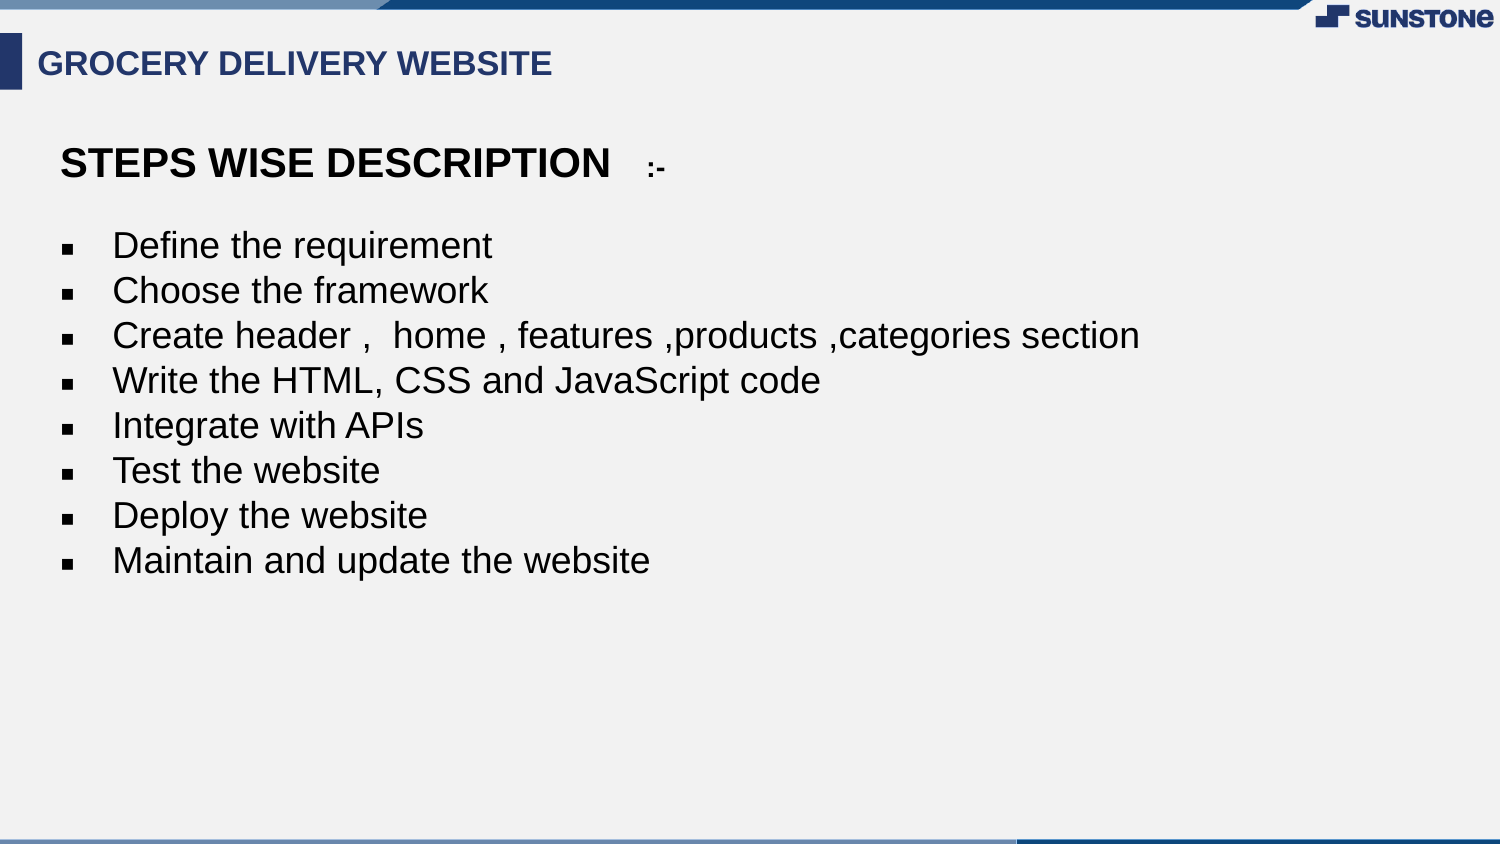

# GROCERY DELIVERY WEBSITE

STEPS WISE DESCRIPTION   :-

Define the requirement
Choose the framework
Create header ,  home , features ,products ,categories section
Write the HTML, CSS and JavaScript code
Integrate with APIs
Test the website
Deploy the website
Maintain and update the website